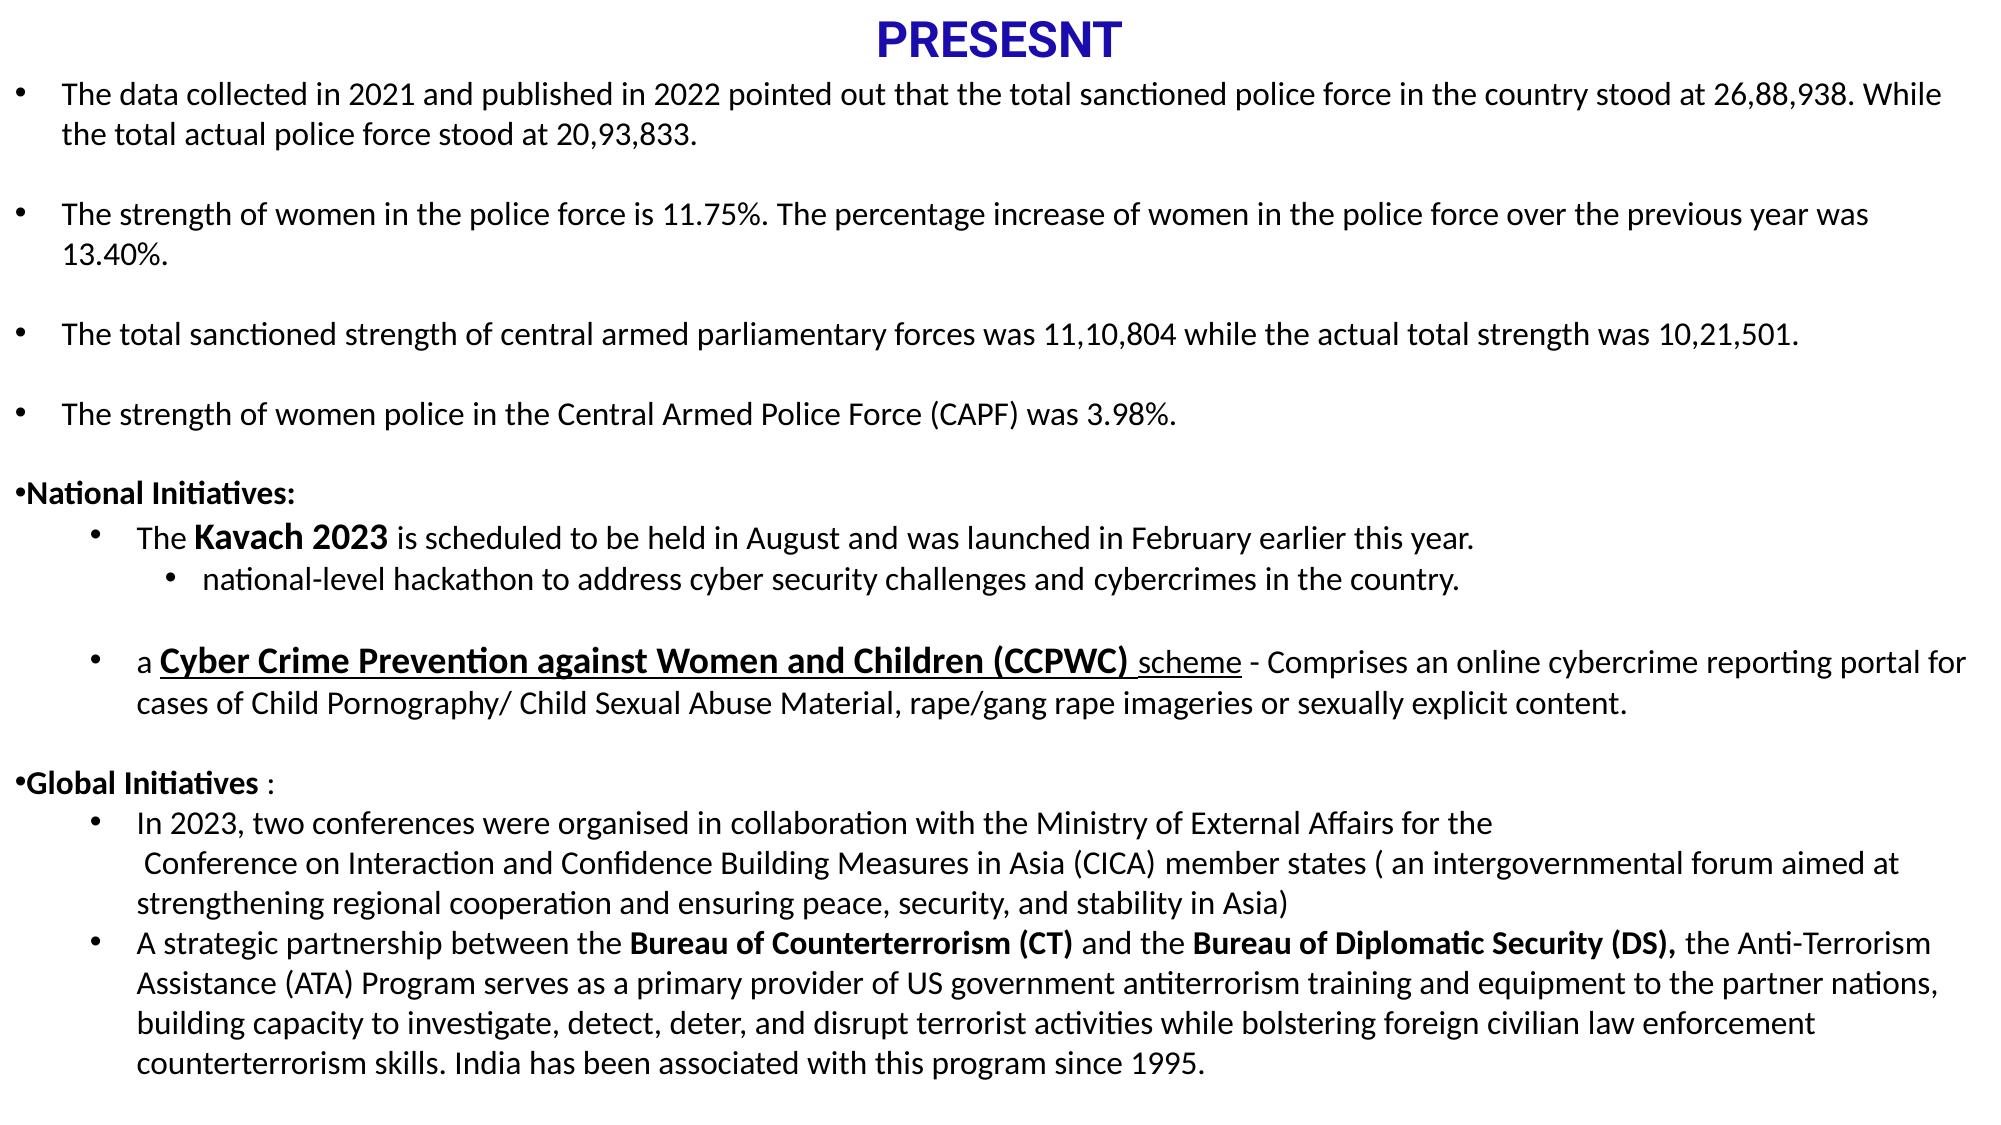

PRESESNT
The data collected in 2021 and published in 2022 pointed out that the total sanctioned police force in the country stood at 26,88,938. While the total actual police force stood at 20,93,833.

The strength of women in the police force is 11.75%. The percentage increase of women in the police force over the previous year was 13.40%.

The total sanctioned strength of central armed parliamentary forces was 11,10,804 while the actual total strength was 10,21,501.

The strength of women police in the Central Armed Police Force (CAPF) was 3.98%.

National Initiatives:
The Kavach 2023 is scheduled to be held in August and was launched in February earlier this year.
national-level hackathon to address cyber security challenges and cybercrimes in the country.

a Cyber Crime Prevention against Women and Children (CCPWC) scheme - Comprises an online cybercrime reporting portal for cases of Child Pornography/ Child Sexual Abuse Material, rape/gang rape imageries or sexually explicit content.

Global Initiatives :
In 2023, two conferences were organised in collaboration with the Ministry of External Affairs for the Conference on Interaction and Confidence Building Measures in Asia (CICA) member states ( an intergovernmental forum aimed at strengthening regional cooperation and ensuring peace, security, and stability in Asia)
A strategic partnership between the Bureau of Counterterrorism (CT) and the Bureau of Diplomatic Security (DS), the Anti-Terrorism Assistance (ATA) Program serves as a primary provider of US government antiterrorism training and equipment to the partner nations, building capacity to investigate, detect, deter, and disrupt terrorist activities while bolstering foreign civilian law enforcement counterterrorism skills. India has been associated with this program since 1995.